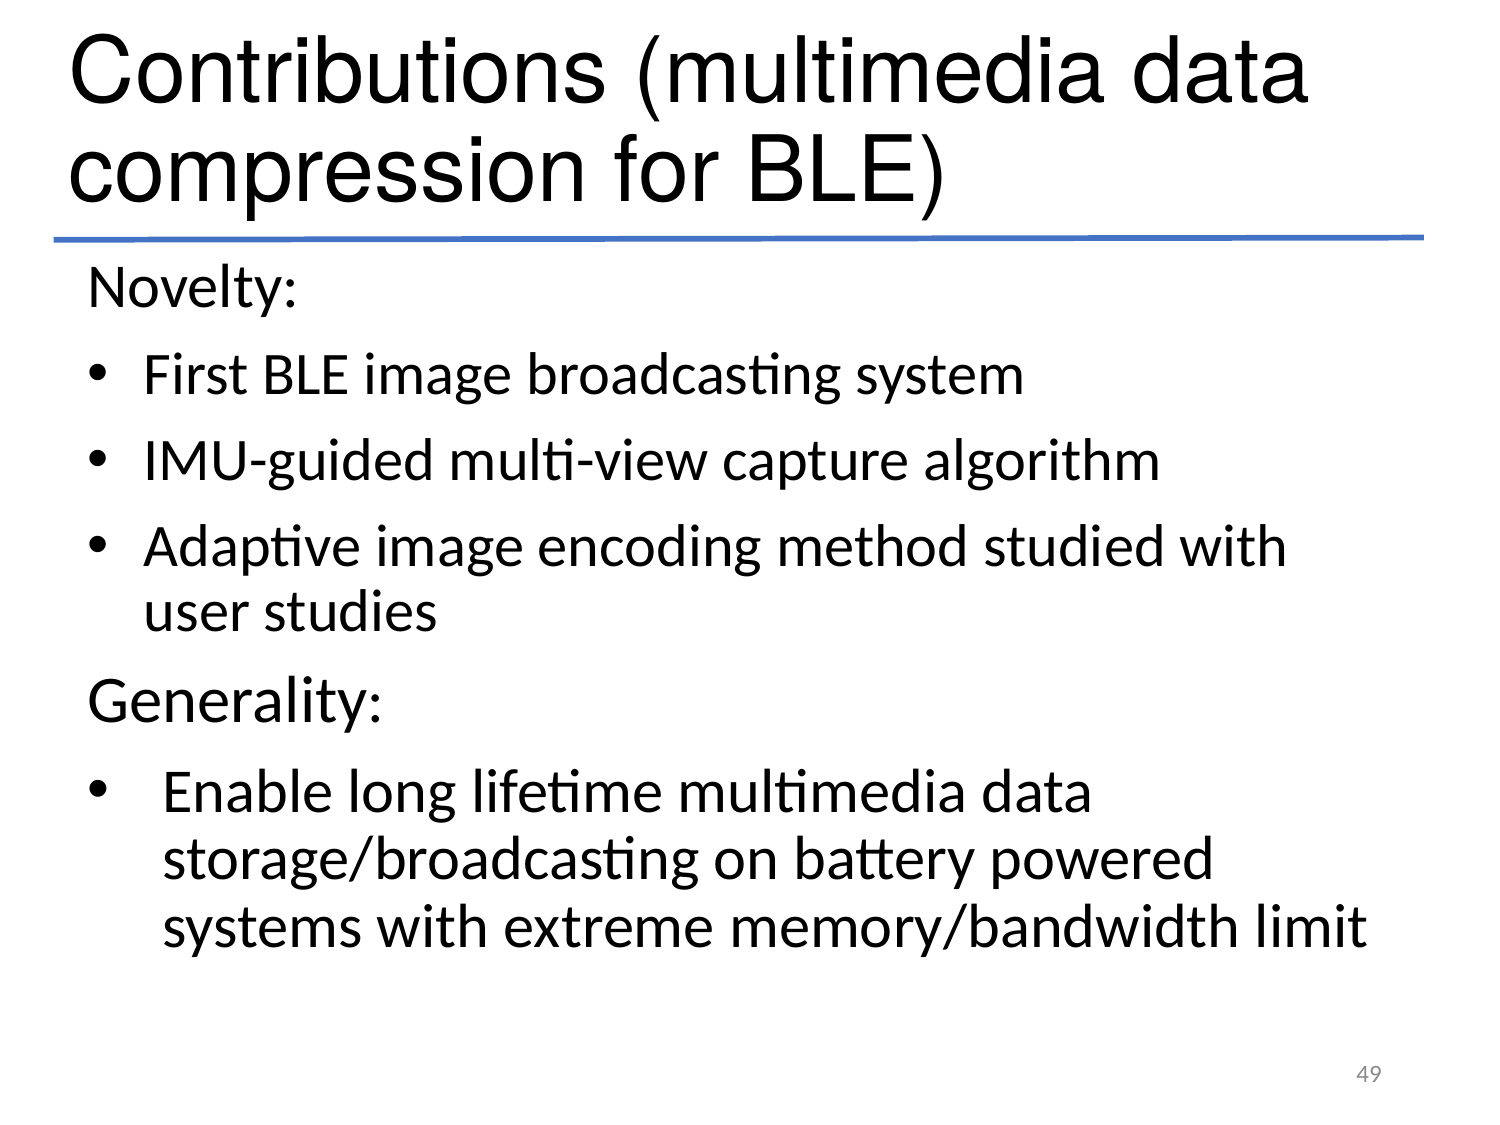

Contributions (multimedia data compression for BLE)
Novelty:
First BLE image broadcasting system
IMU-guided multi-view capture algorithm
Adaptive image encoding method studied with user studies
Generality:
Enable long lifetime multimedia data storage/broadcasting on battery powered systems with extreme memory/bandwidth limit

49